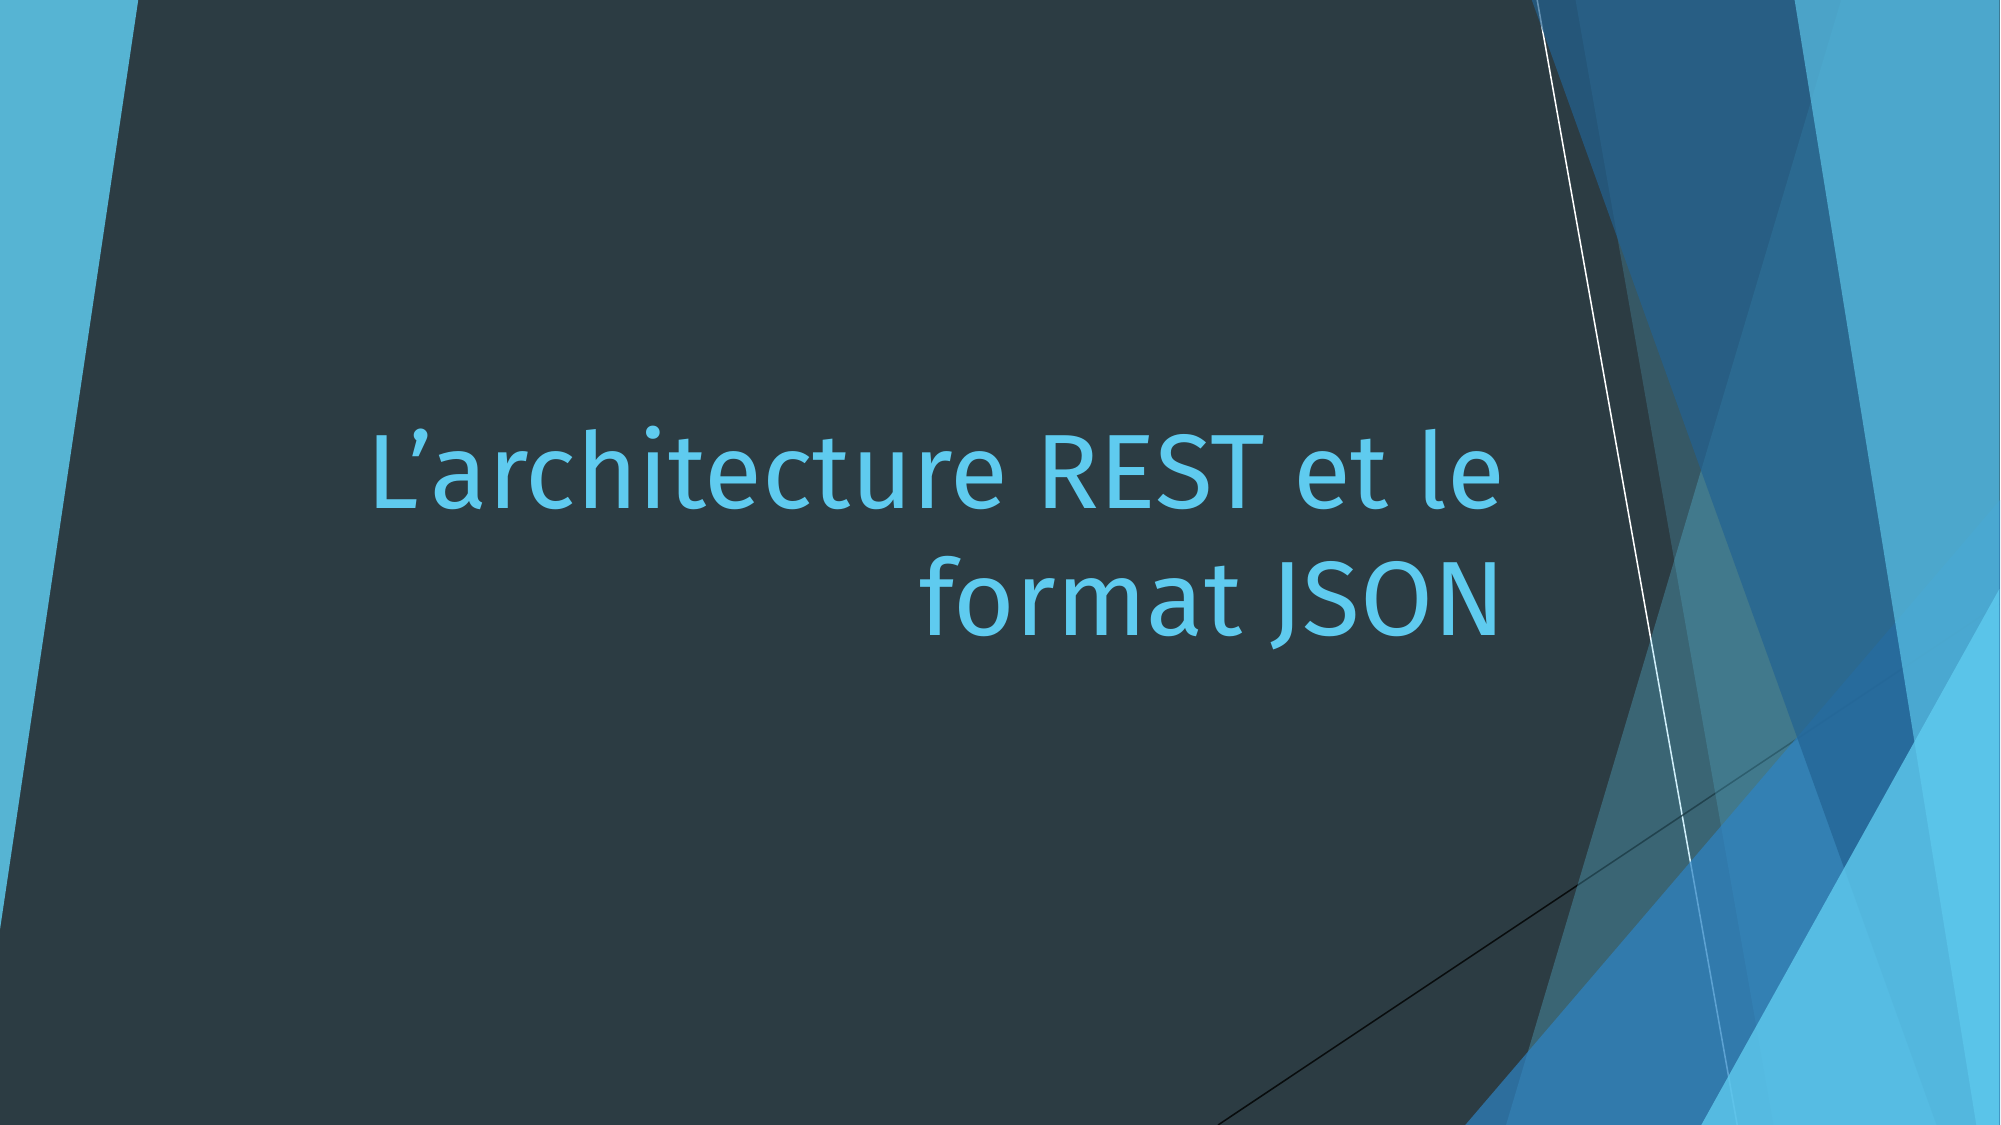

# L’architecture REST et le format JSON